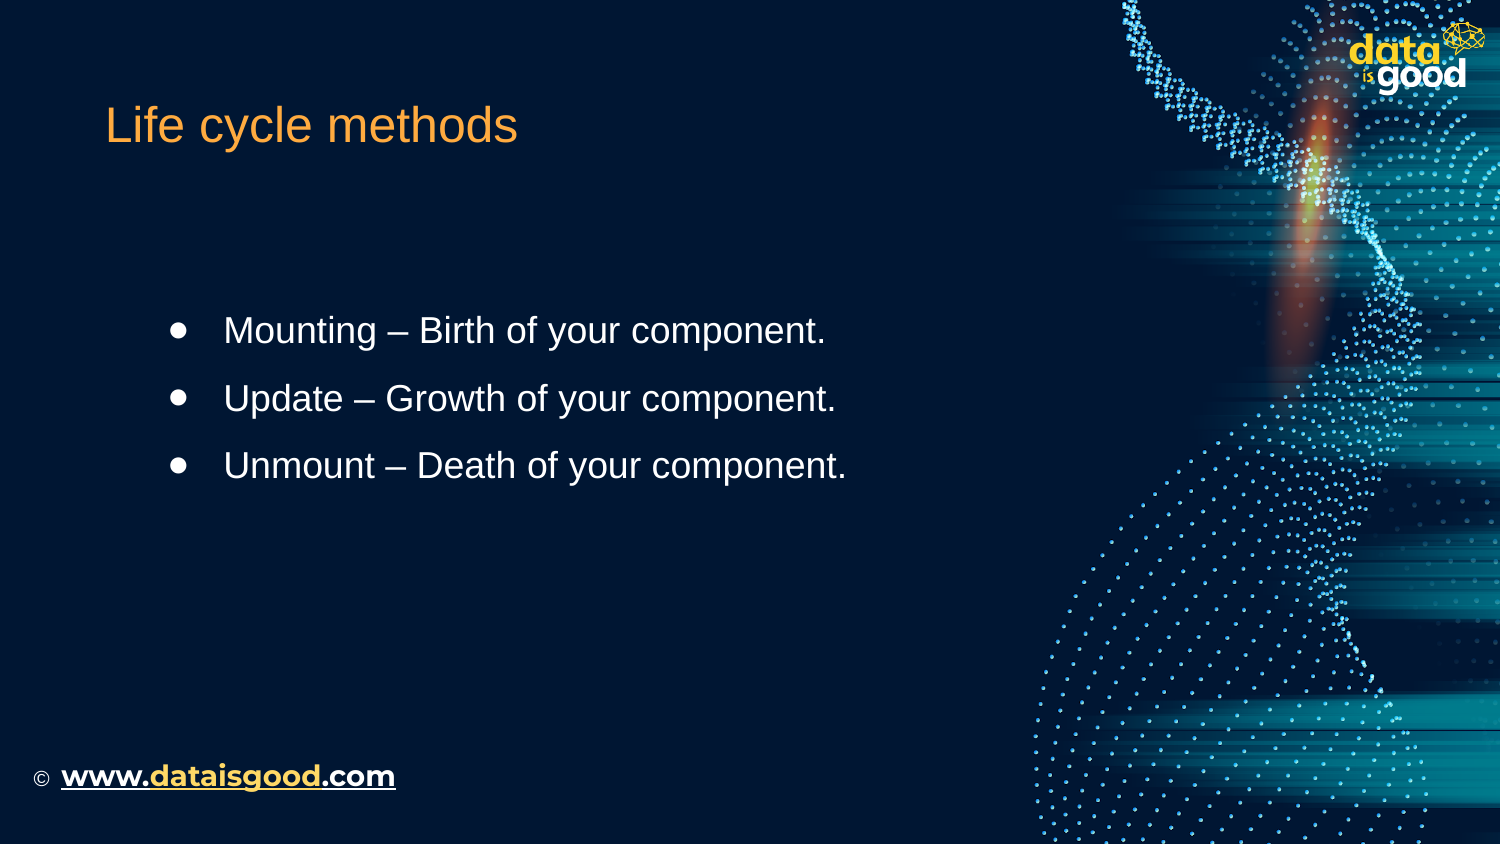

# Life cycle methods
Mounting – Birth of your component.
Update – Growth of your component.
Unmount – Death of your component.